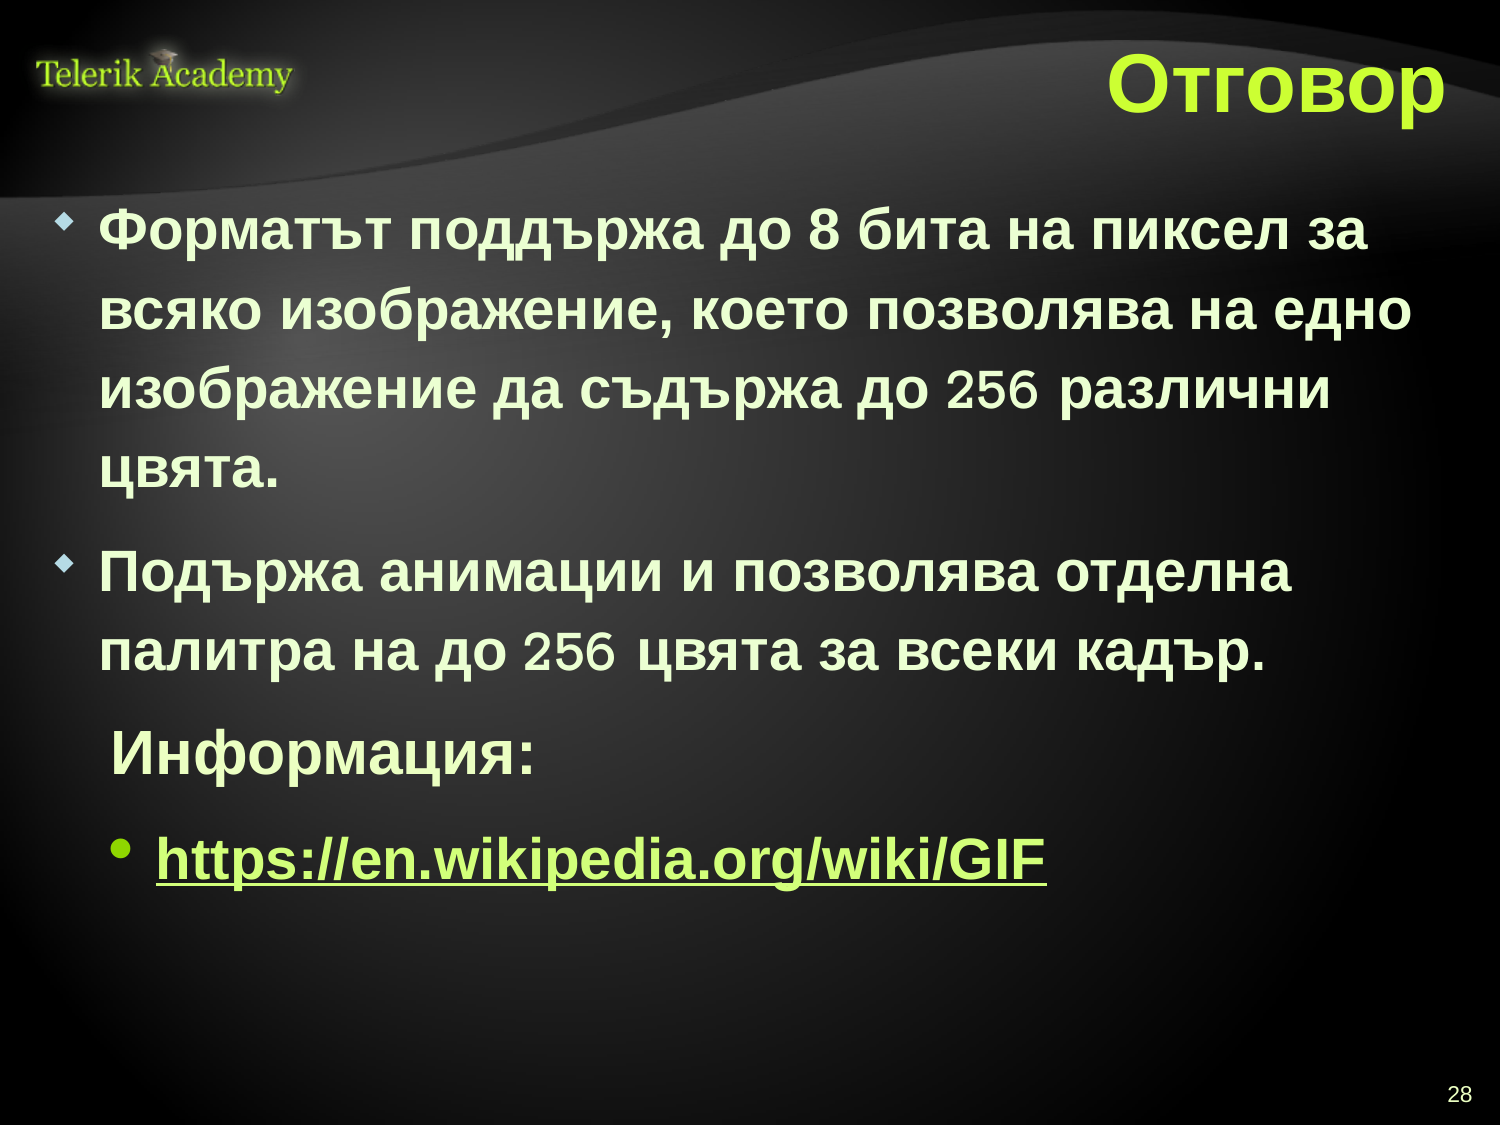

# Отговор
Форматът поддържа до 8 бита на пиксел за всяко изображение, което позволява на едно изображение да съдържа до 256 различни цвята.
Подържа анимации и позволява отделна палитра на до 256 цвята за всеки кадър.
Информация:
https://en.wikipedia.org/wiki/GIF
28